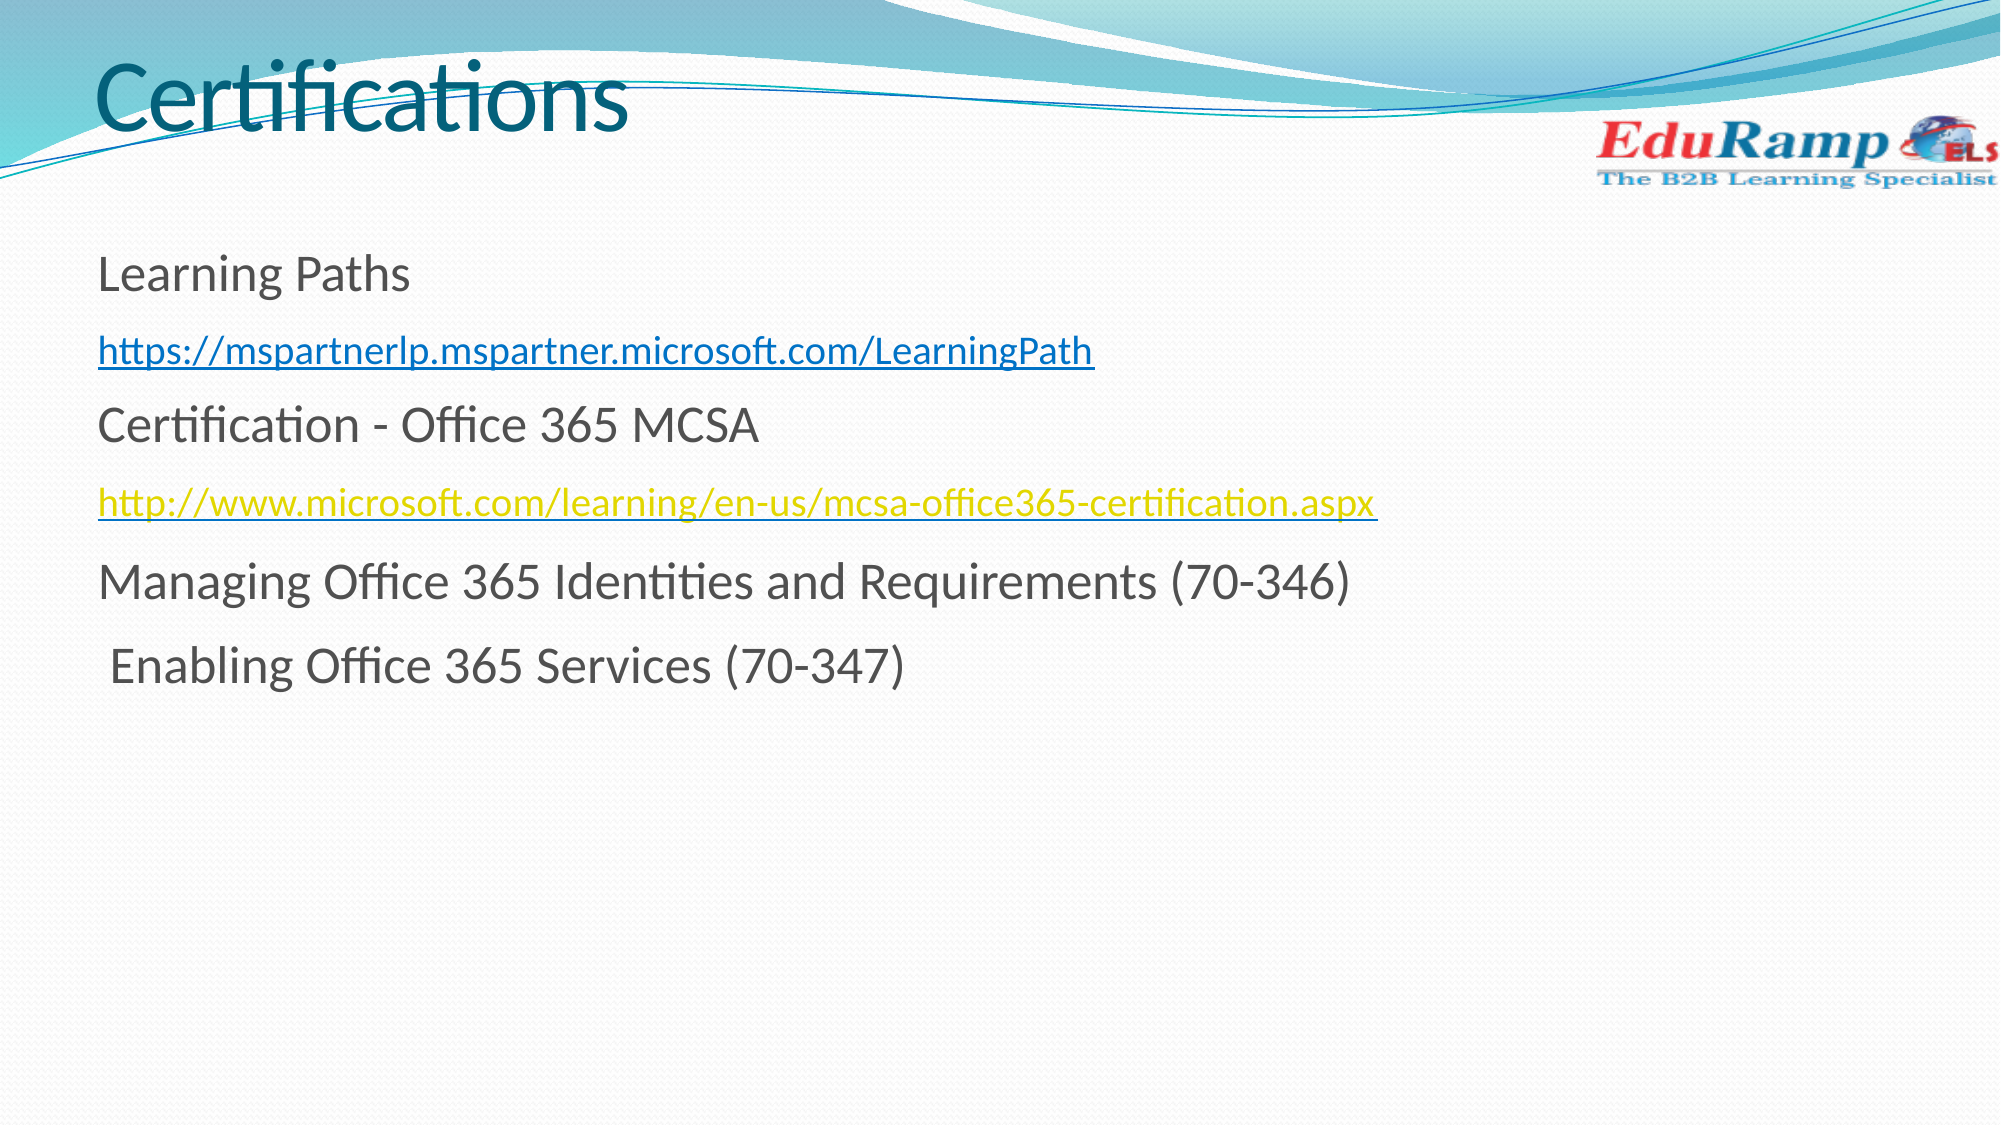

# Certifications
Learning Paths
https://mspartnerlp.mspartner.microsoft.com/LearningPath
Certification - Office 365 MCSA
http://www.microsoft.com/learning/en-us/mcsa-office365-certification.aspx
Managing Office 365 Identities and Requirements (70-346)  Enabling Office 365 Services (70-347)